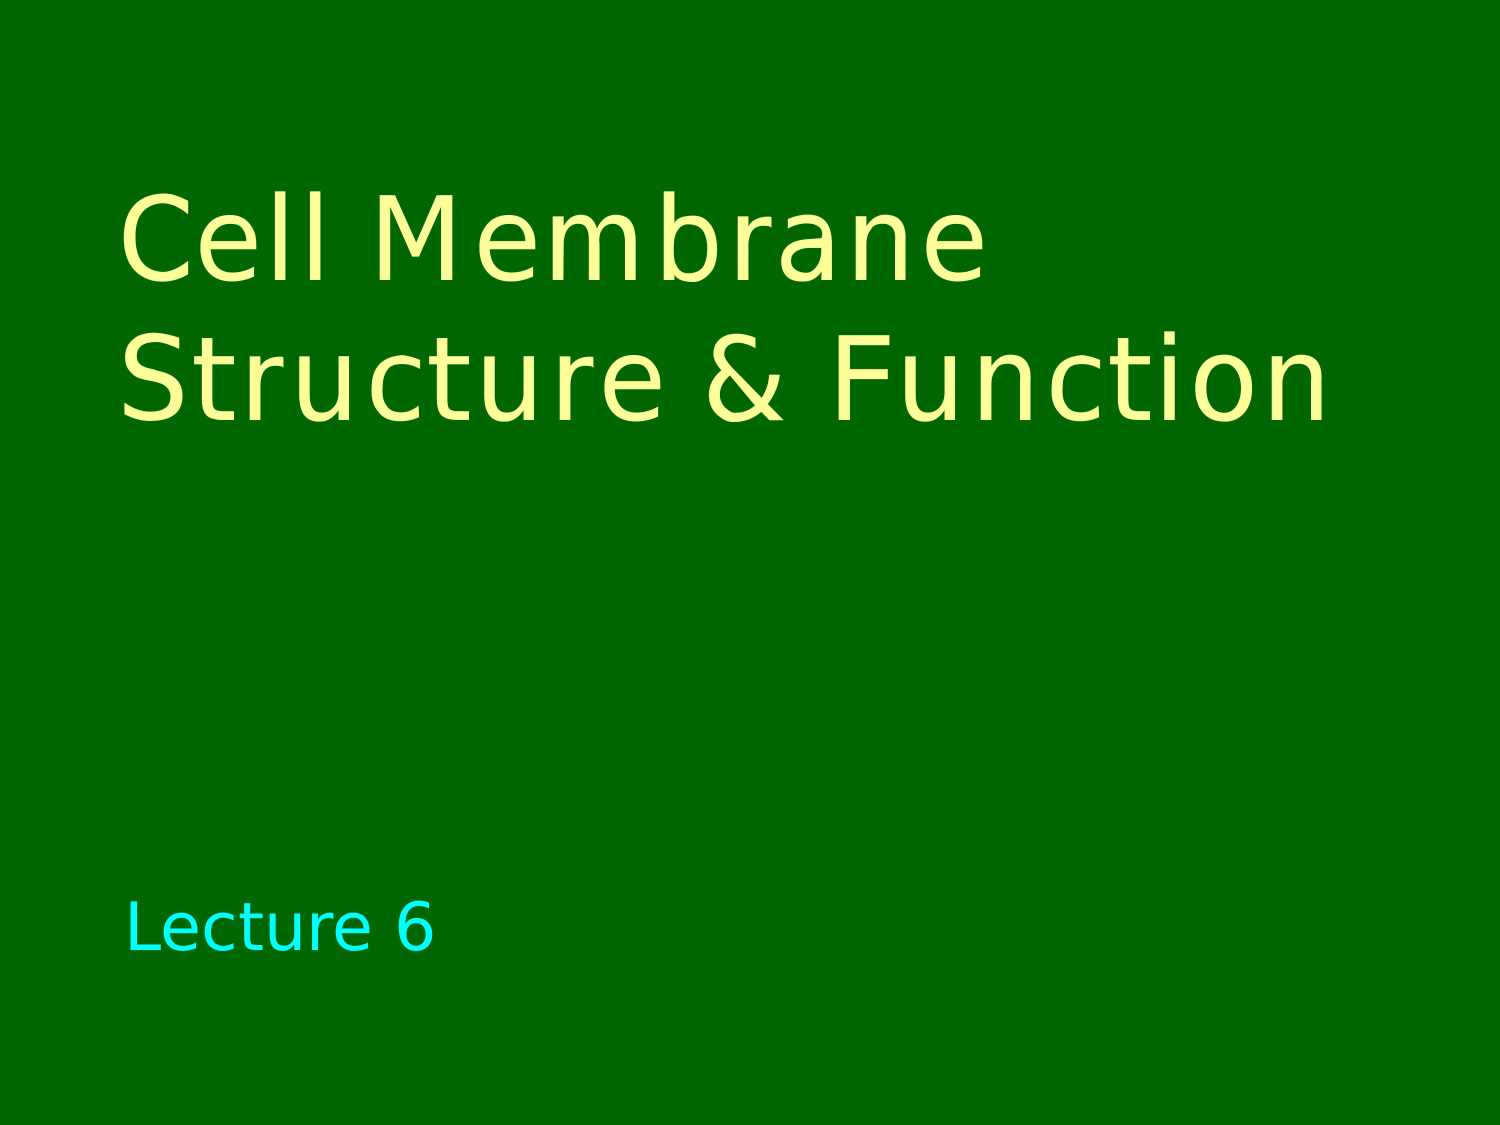

# Cell Membrane Structure & Function
Lecture 6